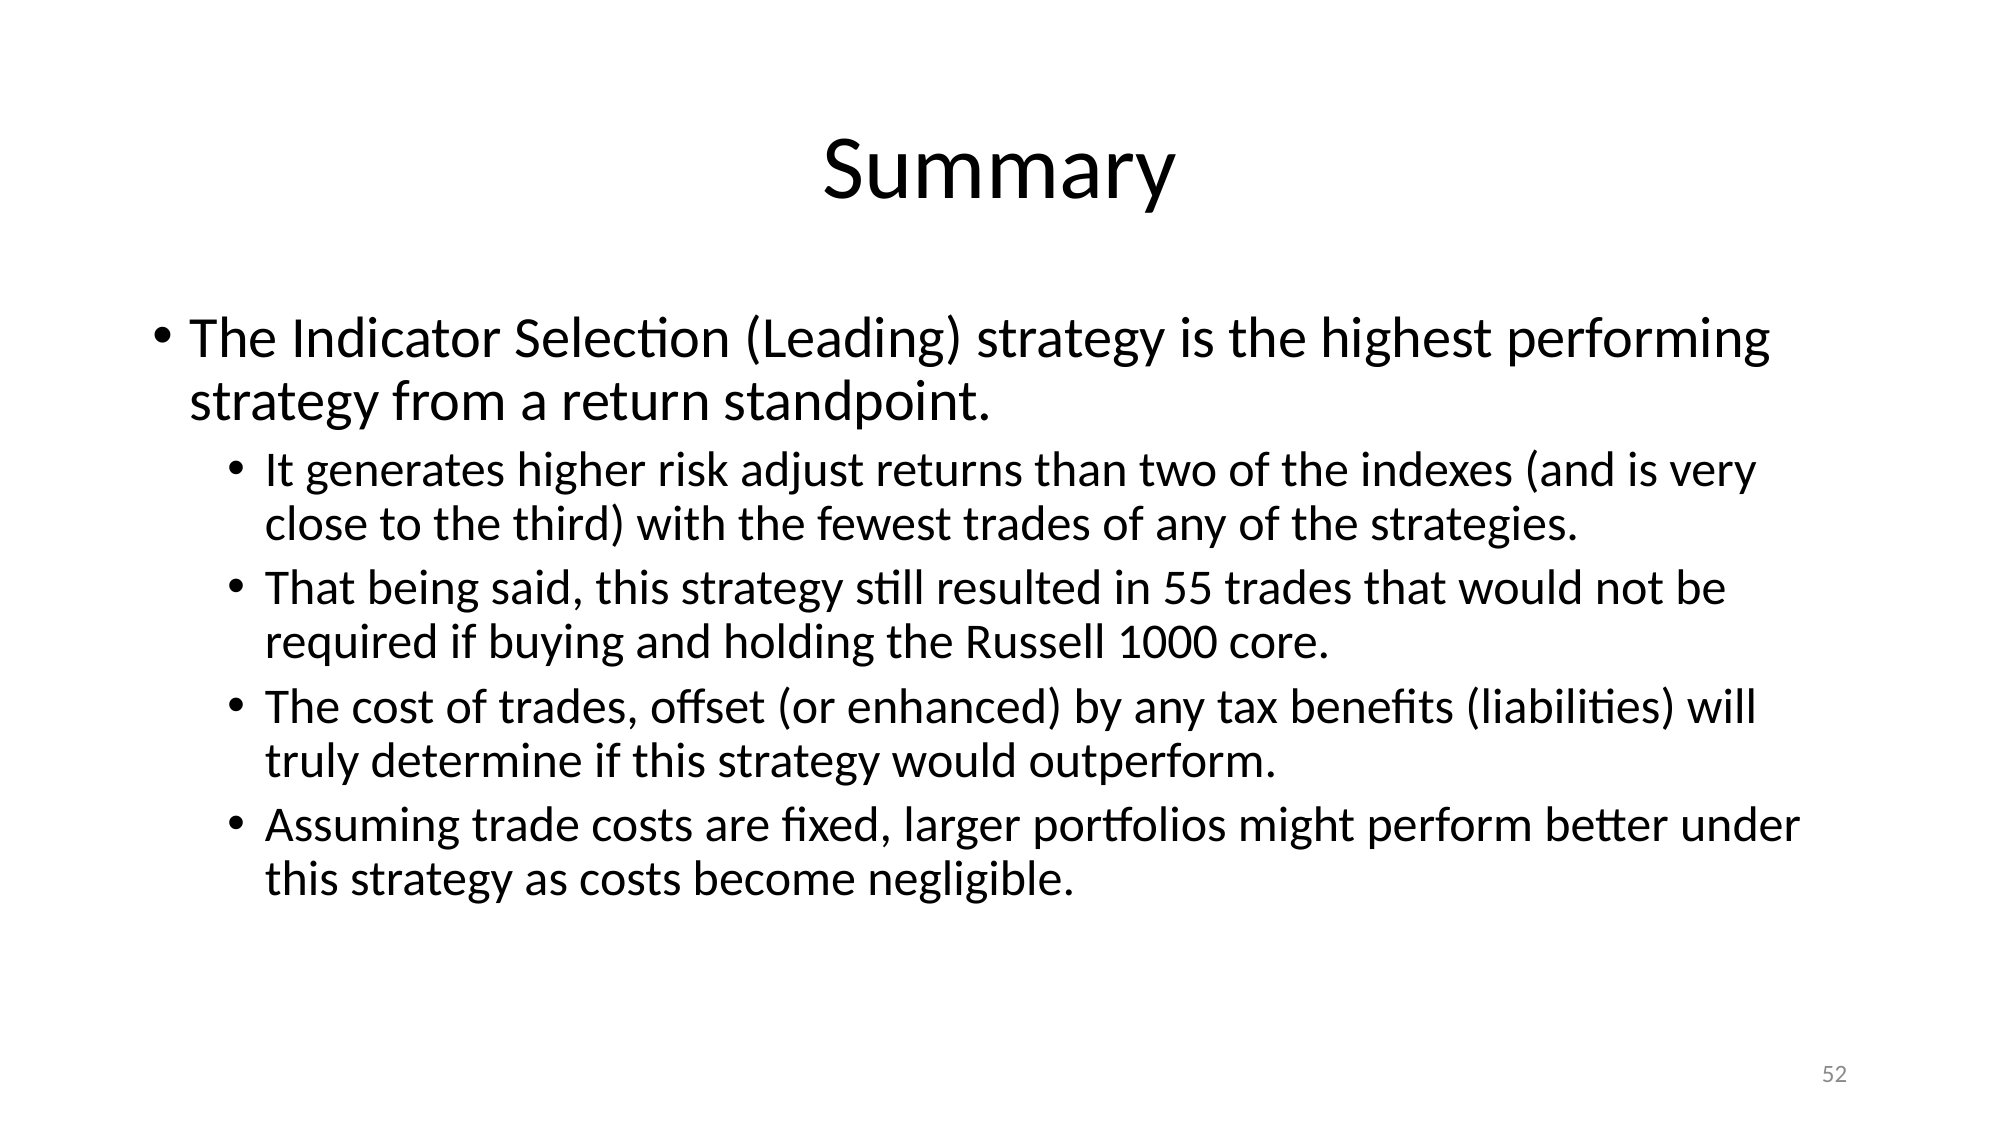

# Summary
The Indicator Selection (Leading) strategy is the highest performing strategy from a return standpoint.
It generates higher risk adjust returns than two of the indexes (and is very close to the third) with the fewest trades of any of the strategies.
That being said, this strategy still resulted in 55 trades that would not be required if buying and holding the Russell 1000 core.
The cost of trades, offset (or enhanced) by any tax benefits (liabilities) will truly determine if this strategy would outperform.
Assuming trade costs are fixed, larger portfolios might perform better under this strategy as costs become negligible.
52